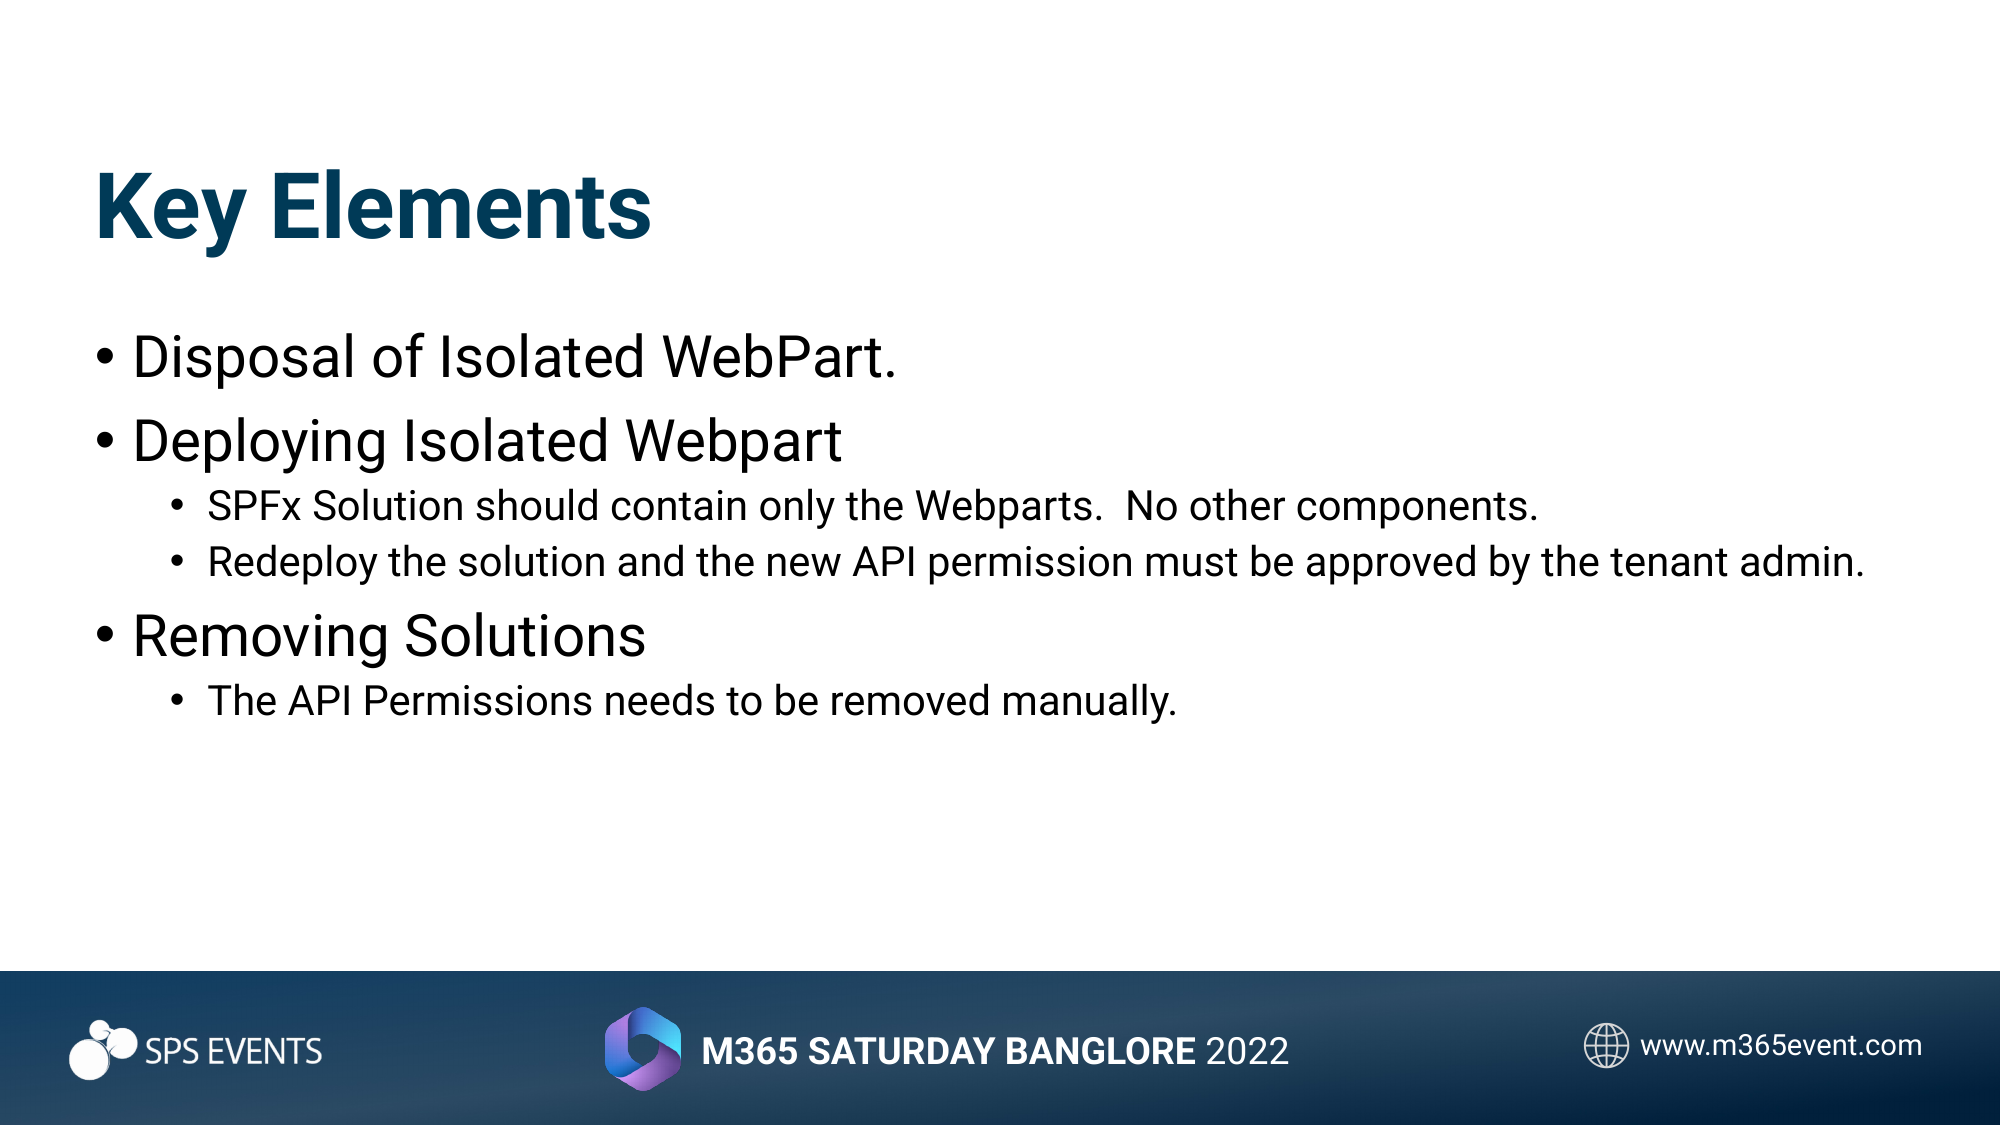

# Key Elements
Disposal of Isolated WebPart.
Deploying Isolated Webpart
SPFx Solution should contain only the Webparts.  No other components.
Redeploy the solution and the new API permission must be approved by the tenant admin.
Removing Solutions
The API Permissions needs to be removed manually.